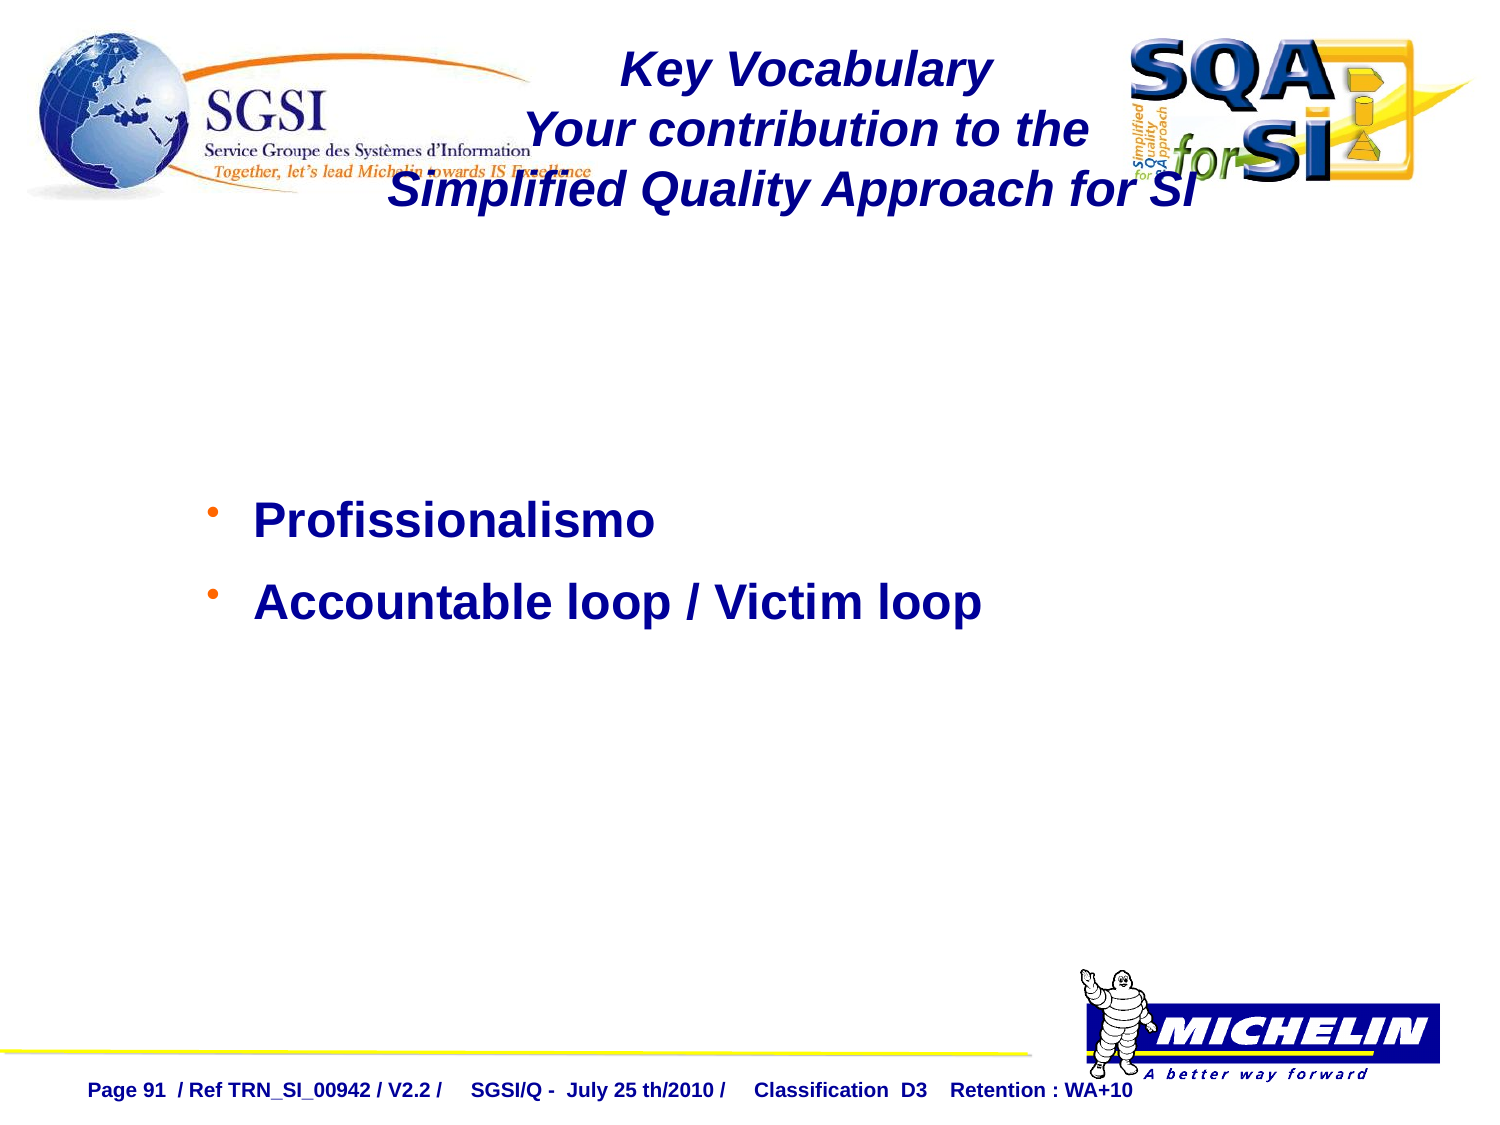

Key Vocabulary
Your contribution to the
Simplified Quality Approach for SI

Profissionalismo
Accountable loop / Victim loop

Page 91  / Ref TRN_SI_00942 / V2.2 /     SGSI/Q -  July 25 th/2010 /     Classification  D3    Retention : WA+10